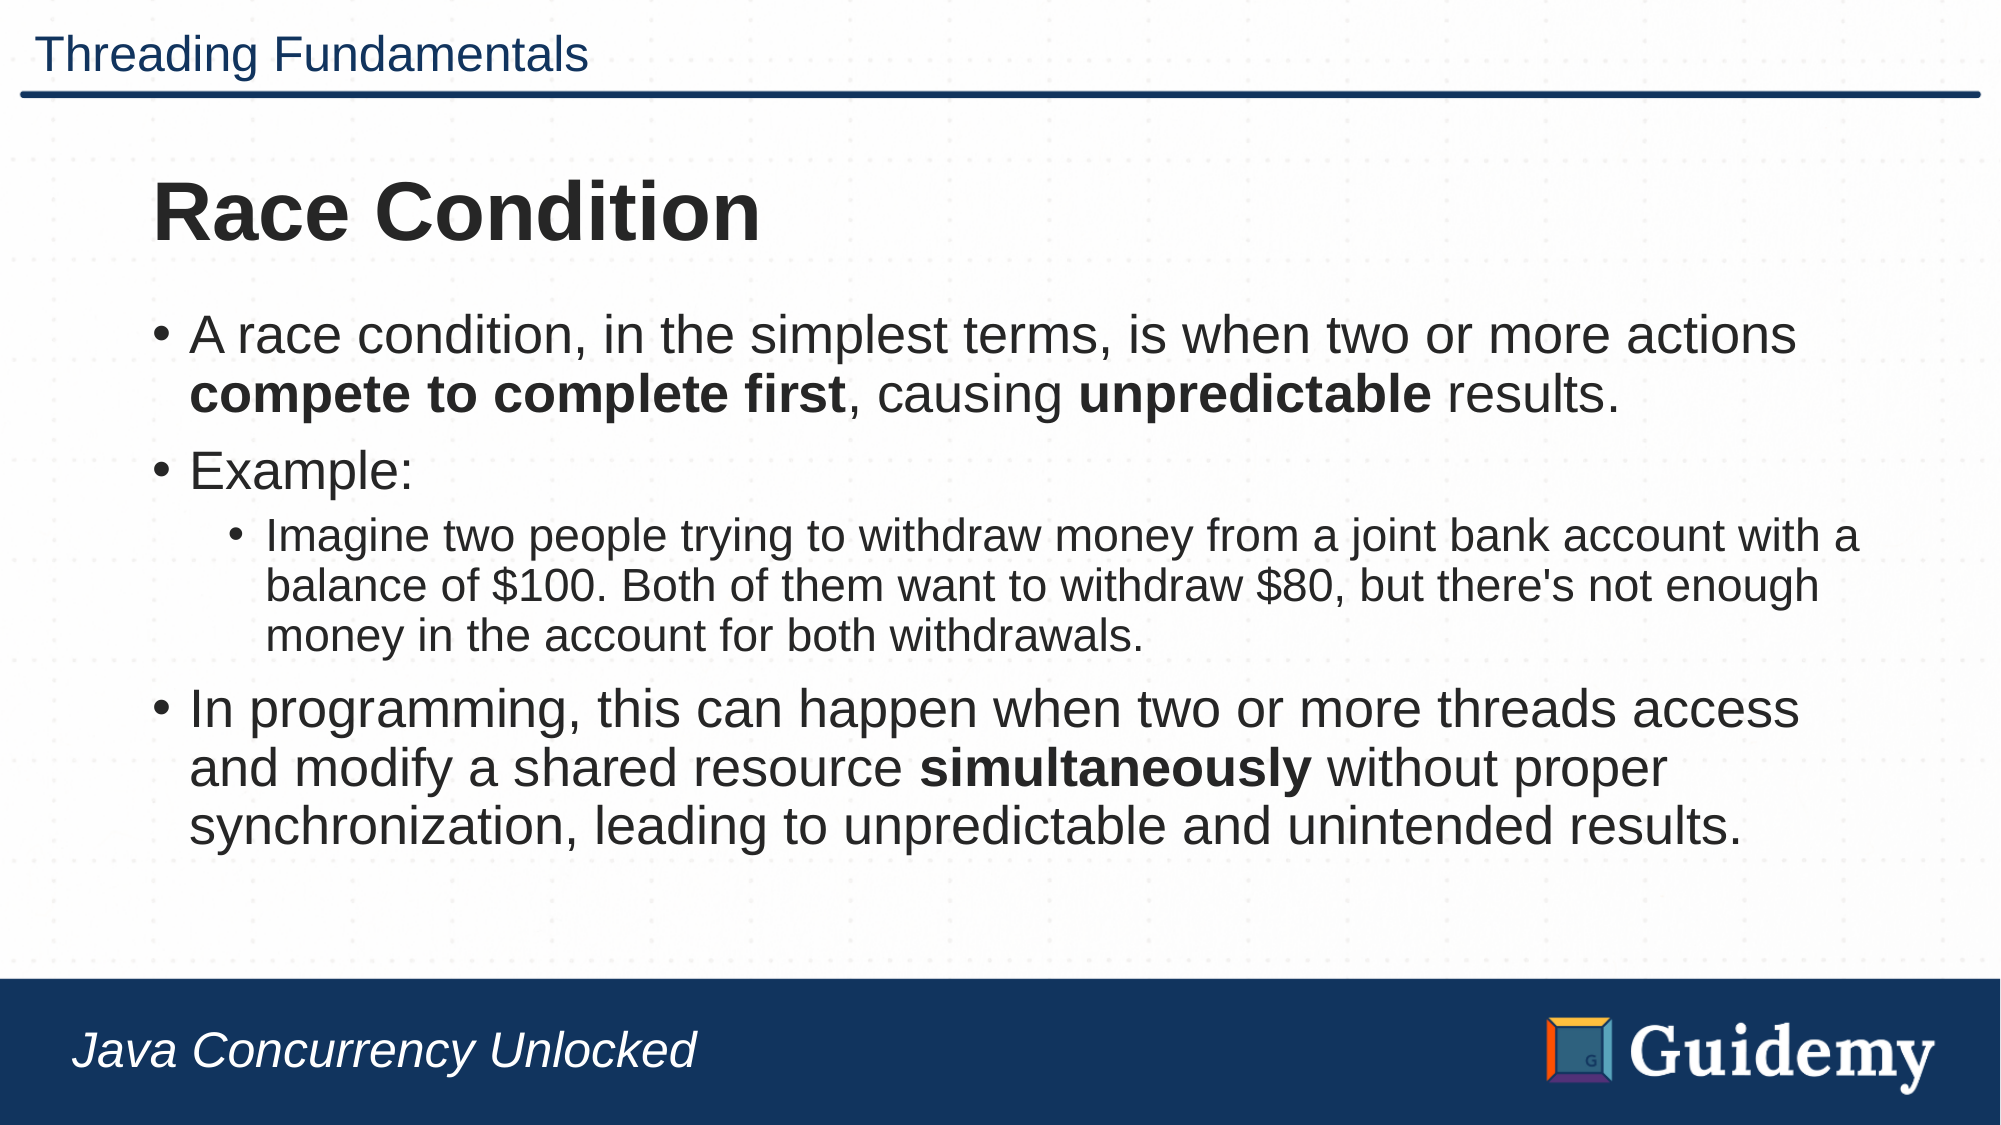

# Threading Fundamentals
Race Condition
A race condition, in the simplest terms, is when two or more actions compete to complete first, causing unpredictable results.
Example:
Imagine two people trying to withdraw money from a joint bank account with a balance of $100. Both of them want to withdraw $80, but there's not enough money in the account for both withdrawals.
In programming, this can happen when two or more threads access and modify a shared resource simultaneously without proper synchronization, leading to unpredictable and unintended results.

Java Concurrency Unlocked